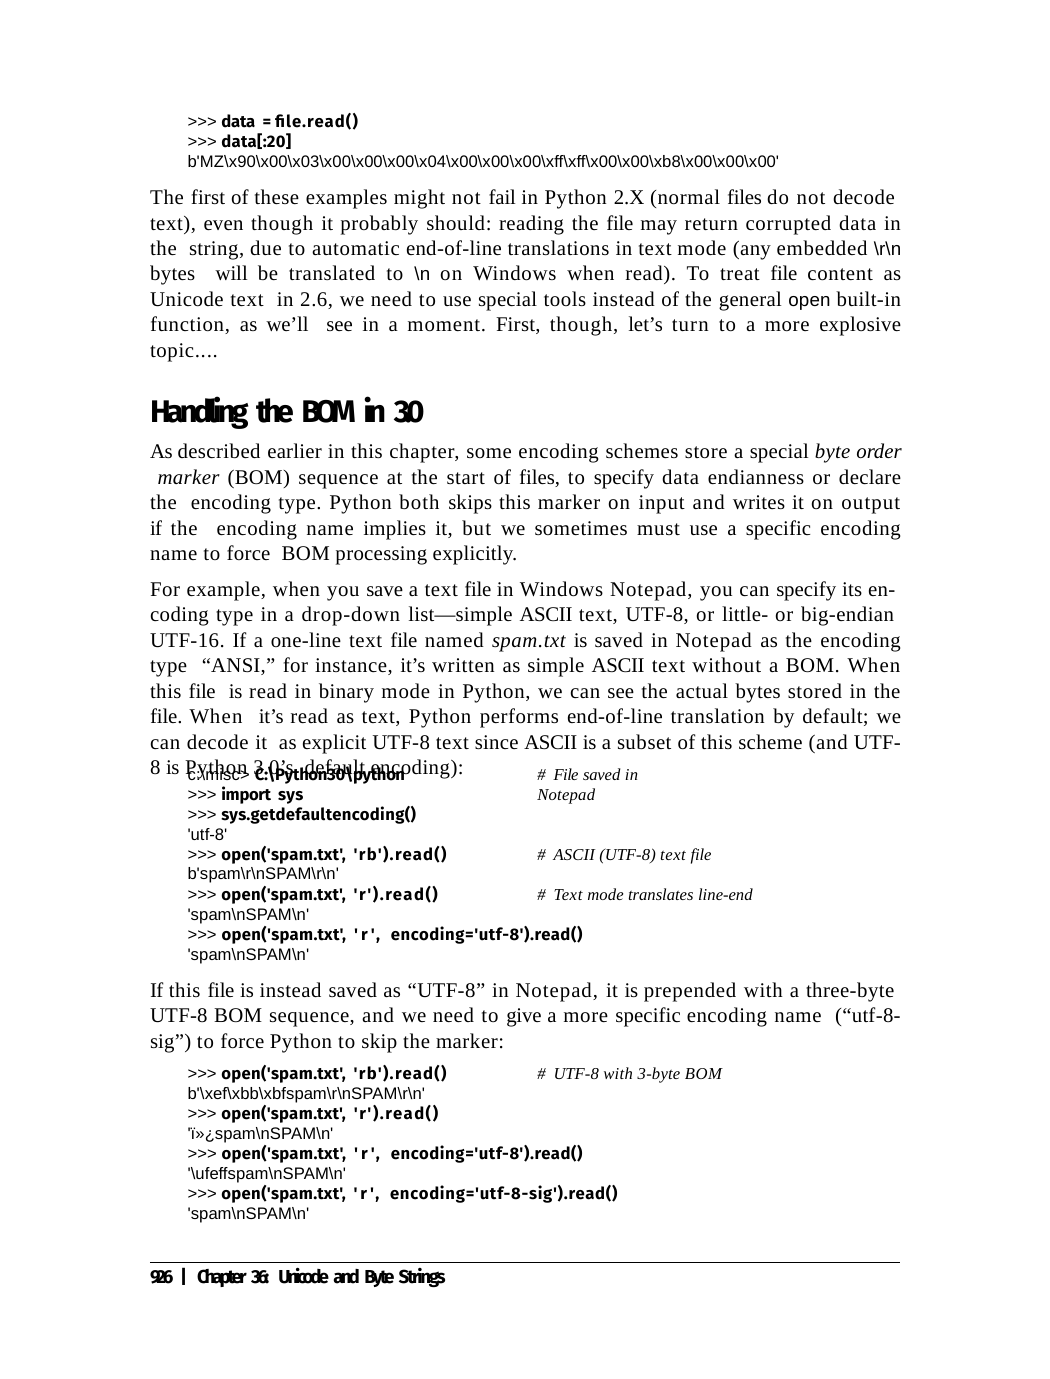

>>> data = file.read()
>>> data[:20]
b'MZ\x90\x00\x03\x00\x00\x00\x04\x00\x00\x00\xff\xff\x00\x00\xb8\x00\x00\x00'
The first of these examples might not fail in Python 2.X (normal files do not decode  text), even though it probably should: reading the file may return corrupted data in the  string, due to automatic end-of-line translations in text mode (any embedded \r\n bytes  will be translated to \n on Windows when read). To treat file content as Unicode text  in 2.6, we need to use special tools instead of the general open built-in function, as we’ll  see in a moment. First, though, let’s turn to a more explosive topic....

Handling the BOM in 3.0
As described earlier in this chapter, some encoding schemes store a special byte order  marker (BOM) sequence at the start of files, to specify data endianness or declare the  encoding type. Python both skips this marker on input and writes it on output if the  encoding name implies it, but we sometimes must use a specific encoding name to force  BOM processing explicitly.
For example, when you save a text file in Windows Notepad, you can specify its en-  coding type in a drop-down list—simple ASCII text, UTF-8, or little- or big-endian  UTF-16. If a one-line text file named spam.txt is saved in Notepad as the encoding type  “ANSI,” for instance, it’s written as simple ASCII text without a BOM. When this file  is read in binary mode in Python, we can see the actual bytes stored in the file. When  it’s read as text, Python performs end-of-line translation by default; we can decode it  as explicit UTF-8 text since ASCII is a subset of this scheme (and UTF-8 is Python 3.0’s  default encoding):
c:\misc> C:\Python30\python
>>> import sys
>>> sys.getdefaultencoding()
'utf-8'
>>> open('spam.txt', 'rb').read()
b'spam\r\nSPAM\r\n'
>>> open('spam.txt', 'r').read()
'spam\nSPAM\n'
# File saved in Notepad
# ASCII (UTF-8) text file
# Text mode translates line-end
>>> open('spam.txt', 'r', encoding='utf-8').read()
'spam\nSPAM\n'
If this file is instead saved as “UTF-8” in Notepad, it is prepended with a three-byte  UTF-8 BOM sequence, and we need to give a more specific encoding name  (“utf-8-sig”) to force Python to skip the marker:
>>> open('spam.txt', 'rb').read()
b'\xef\xbb\xbfspam\r\nSPAM\r\n'
>>> open('spam.txt', 'r').read()
'ï»¿spam\nSPAM\n'
# UTF-8 with 3-byte BOM
>>> open('spam.txt', 'r', encoding='utf-8').read()
'\ufeffspam\nSPAM\n'
>>> open('spam.txt', 'r', encoding='utf-8-sig').read()
'spam\nSPAM\n'

926  |  Chapter 36:  Unicode and Byte Strings